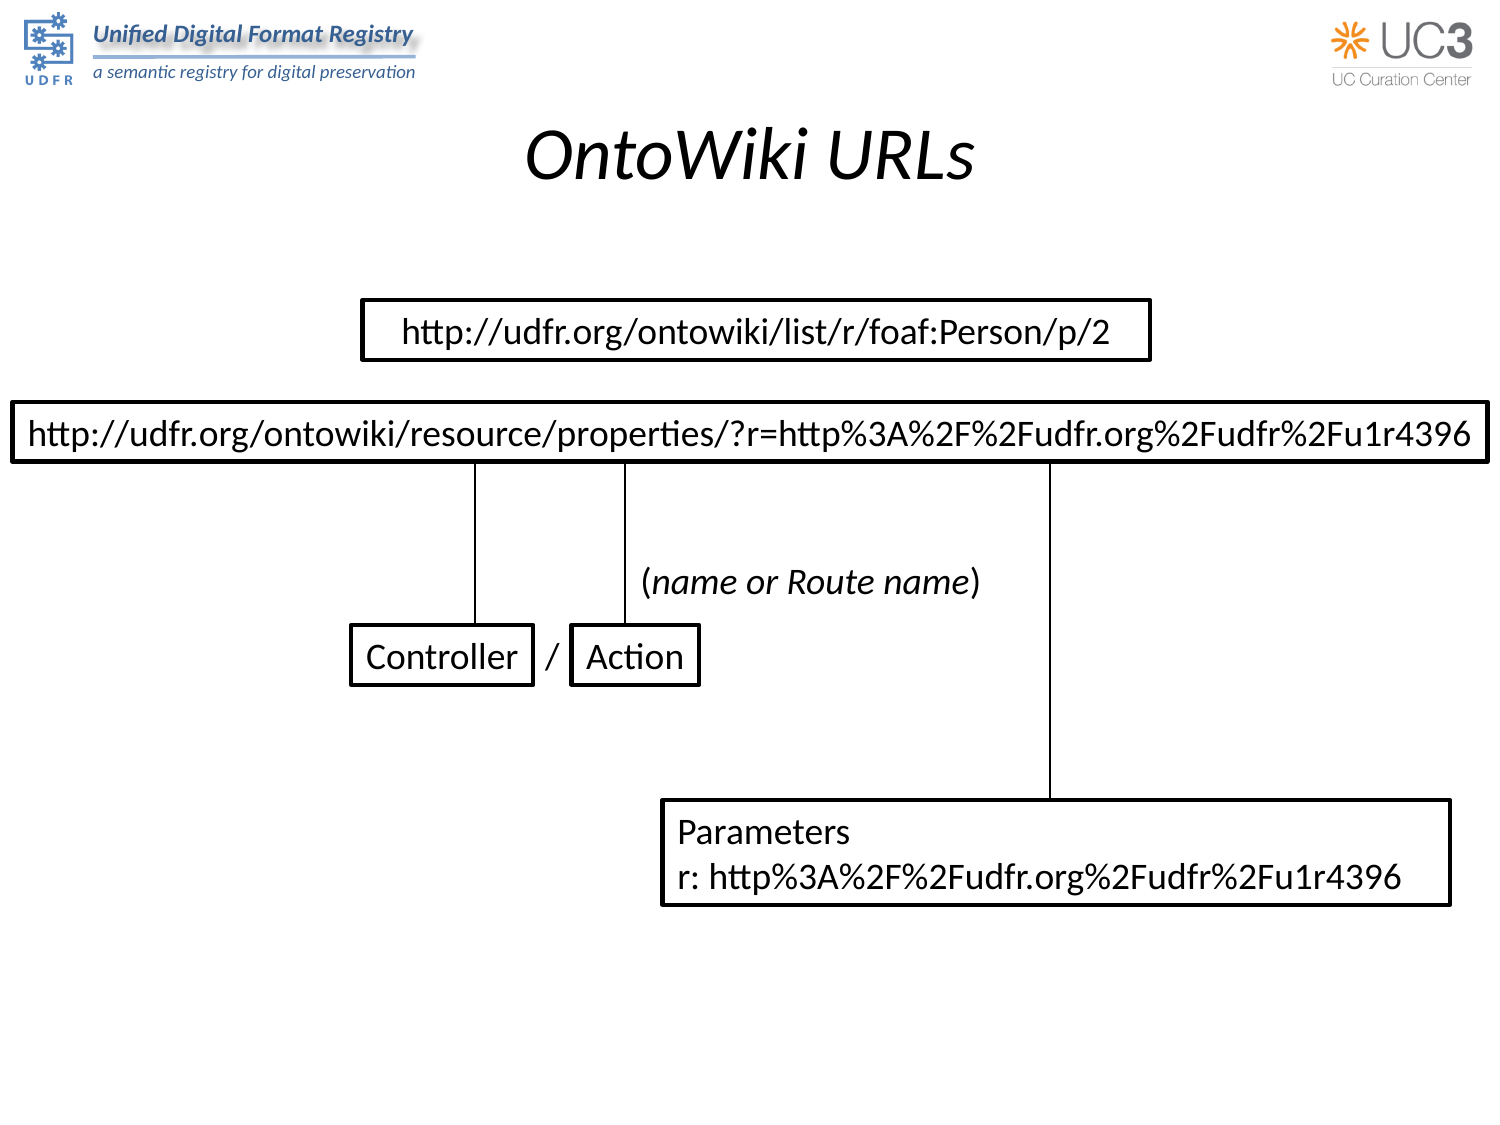

# OntoWiki URLs
http://udfr.org/ontowiki/list/r/foaf:Person/p/2
http://udfr.org/ontowiki/resource/properties/?r=http%3A%2F%2Fudfr.org%2Fudfr%2Fu1r4396
(name or Route name)
Controller
/
Action
Parameters
r: http%3A%2F%2Fudfr.org%2Fudfr%2Fu1r4396